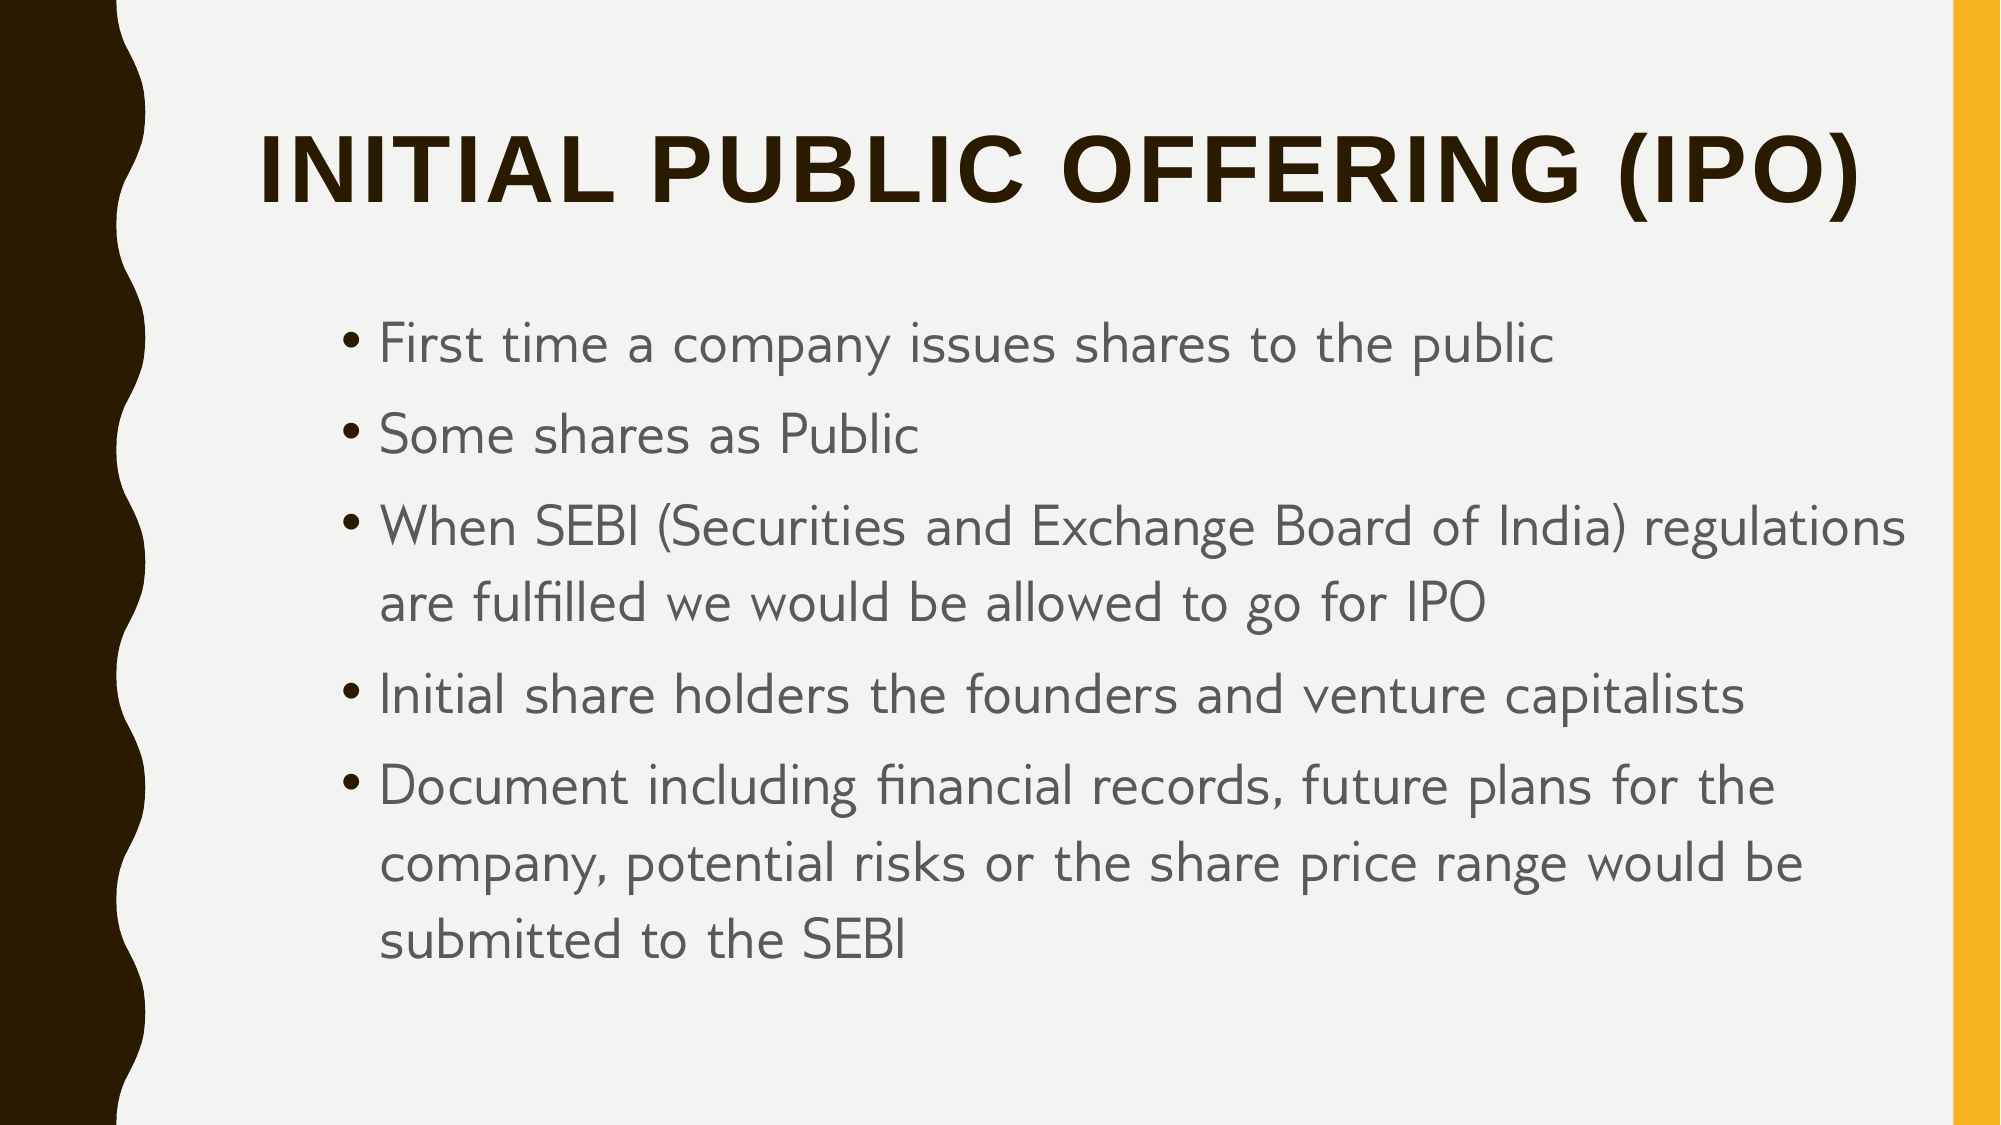

# Initial Public Offering (IPO)
First time a company issues shares to the public
Some shares as Public
When SEBI (Securities and Exchange Board of India) regulations are fulfilled we would be allowed to go for IPO
Initial share holders the founders and venture capitalists
Document including financial records, future plans for the company, potential risks or the share price range would be submitted to the SEBI